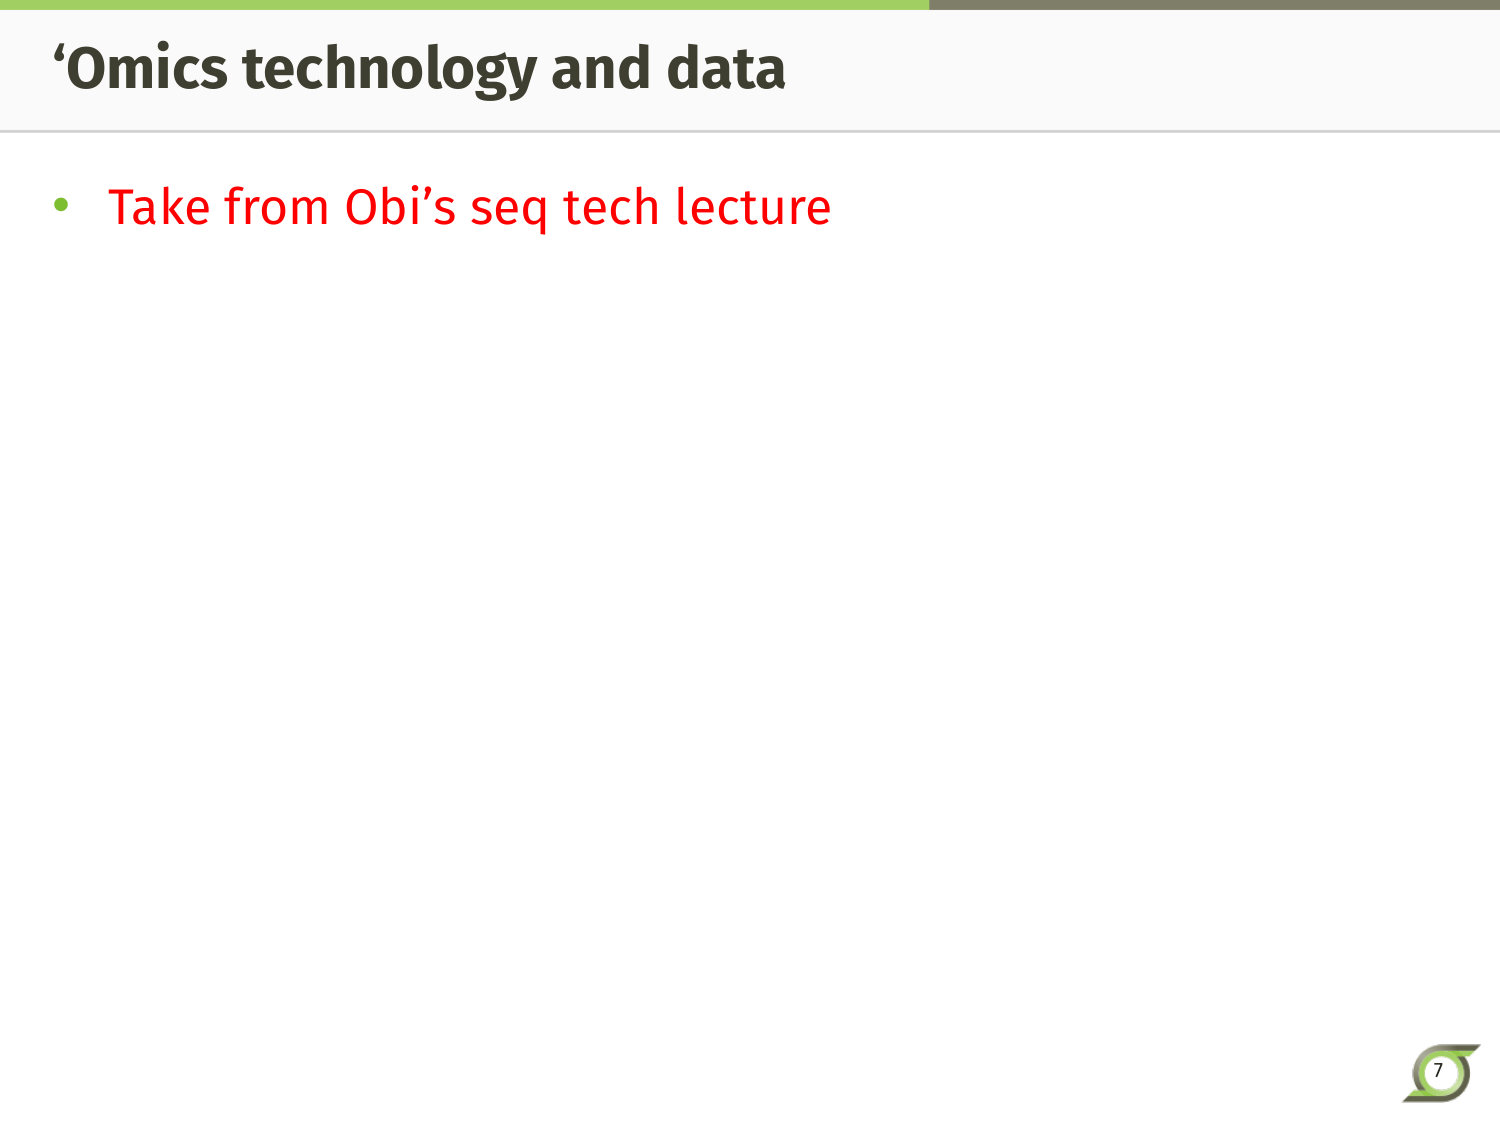

# ‘Omics technology and data
Take from Obi’s seq tech lecture